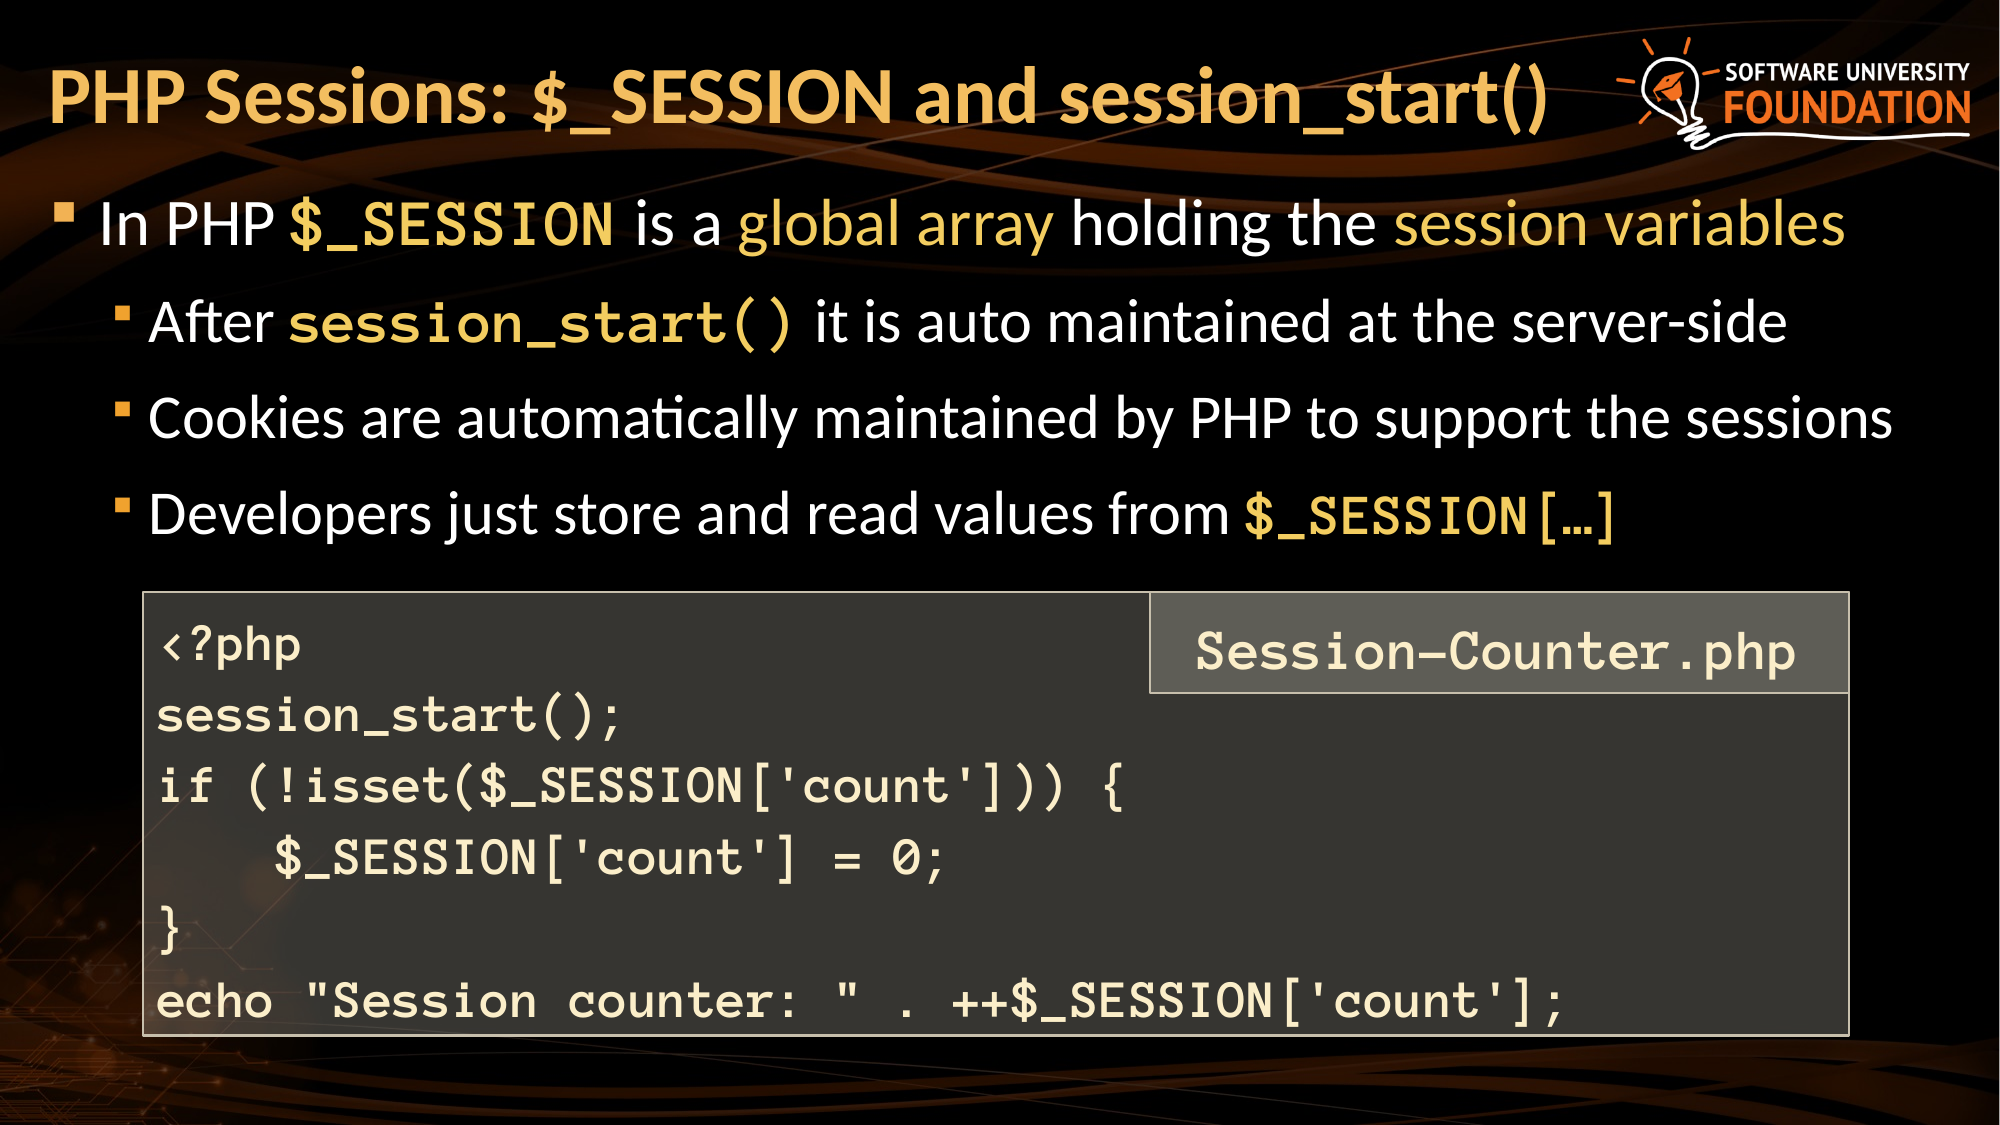

# PHP Sessions: $_SESSION and session_start()
In PHP $_SESSION is a global array holding the session variables
After session_start() it is auto maintained at the server-side
Cookies are automatically maintained by PHP to support the sessions
Developers just store and read values from $_SESSION[…]
<?php
session_start();
if (!isset($_SESSION['count'])) {
    $_SESSION['count'] = 0;
}
echo "Session counter: " . ++$_SESSION['count'];
Session-Counter.php